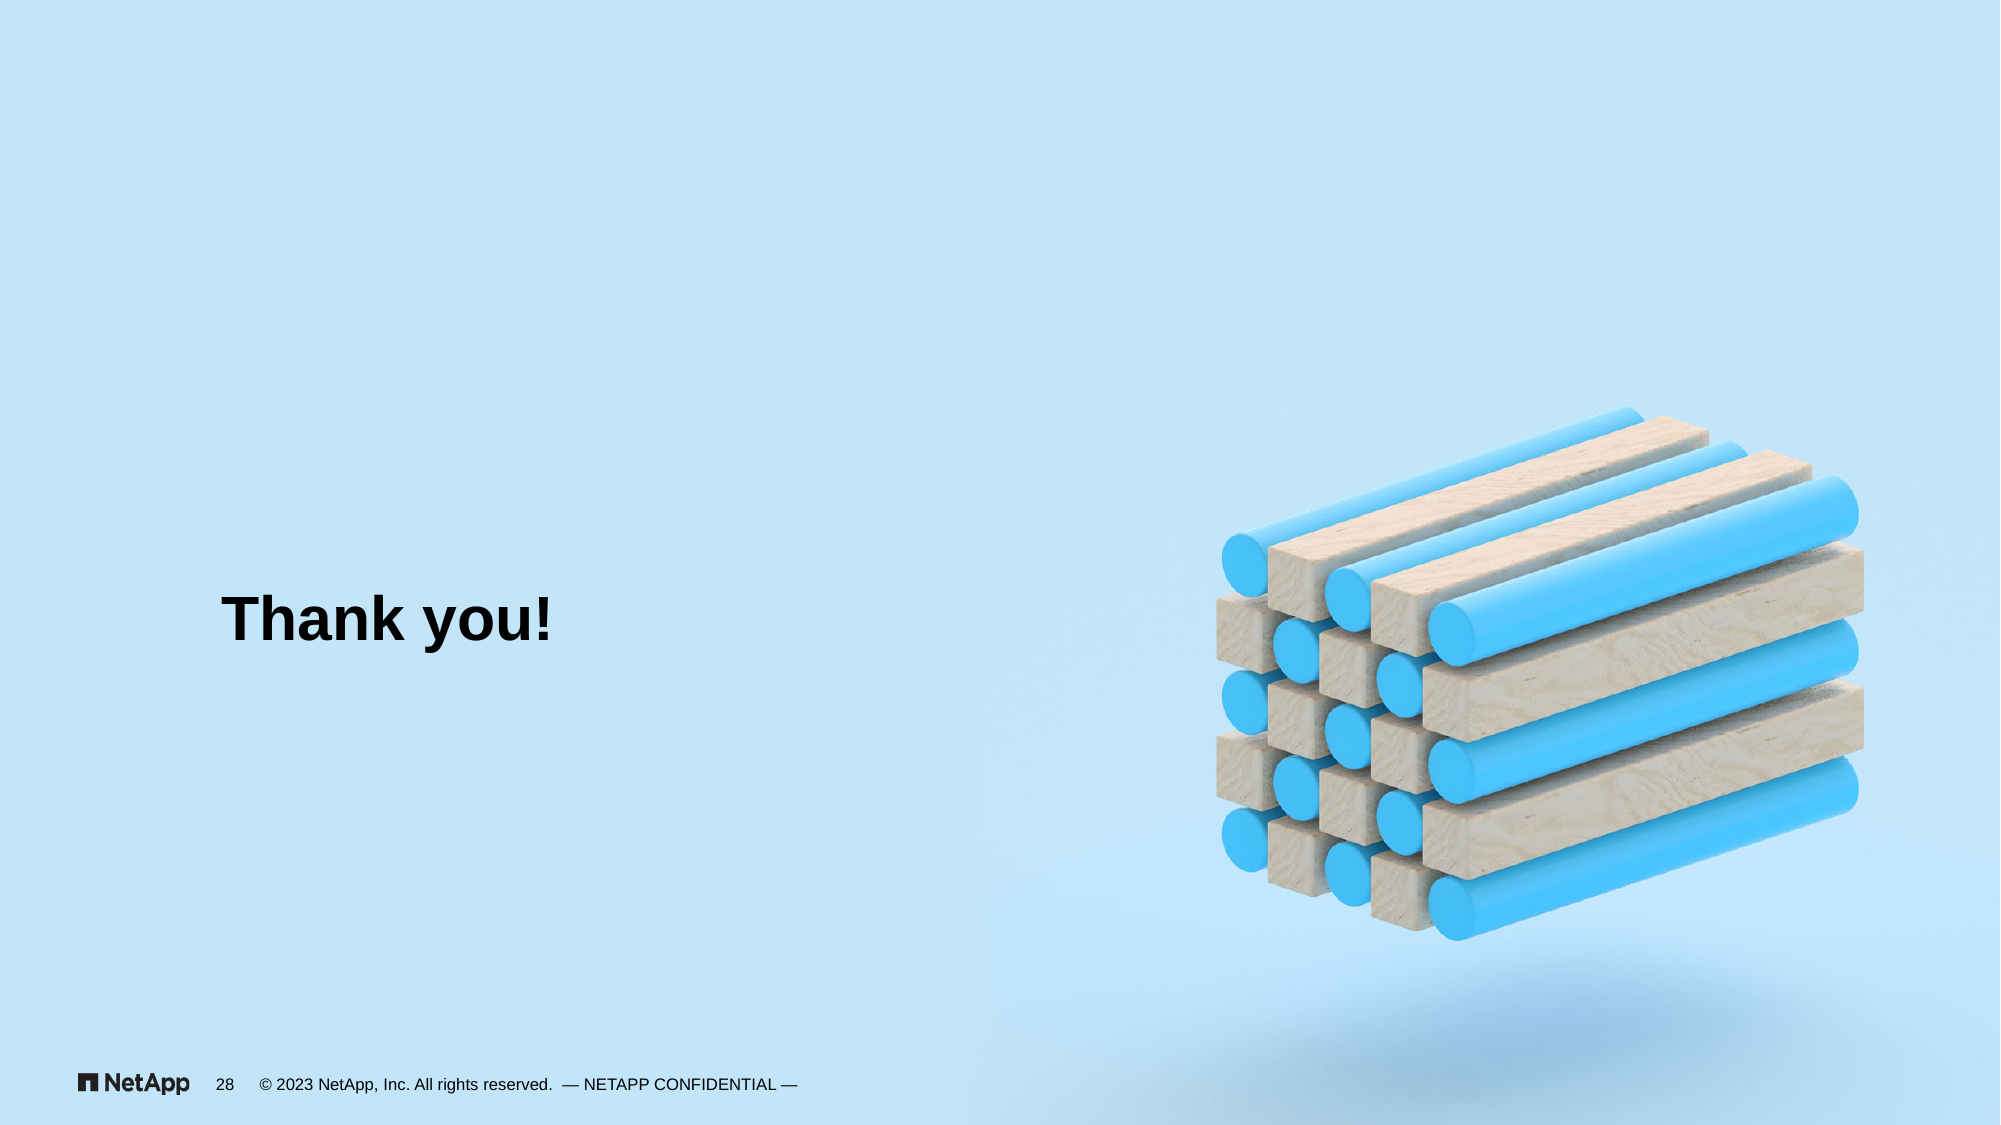

# Thank you!
28
© 2023 NetApp, Inc. All rights reserved.  — NETAPP CONFIDENTIAL —